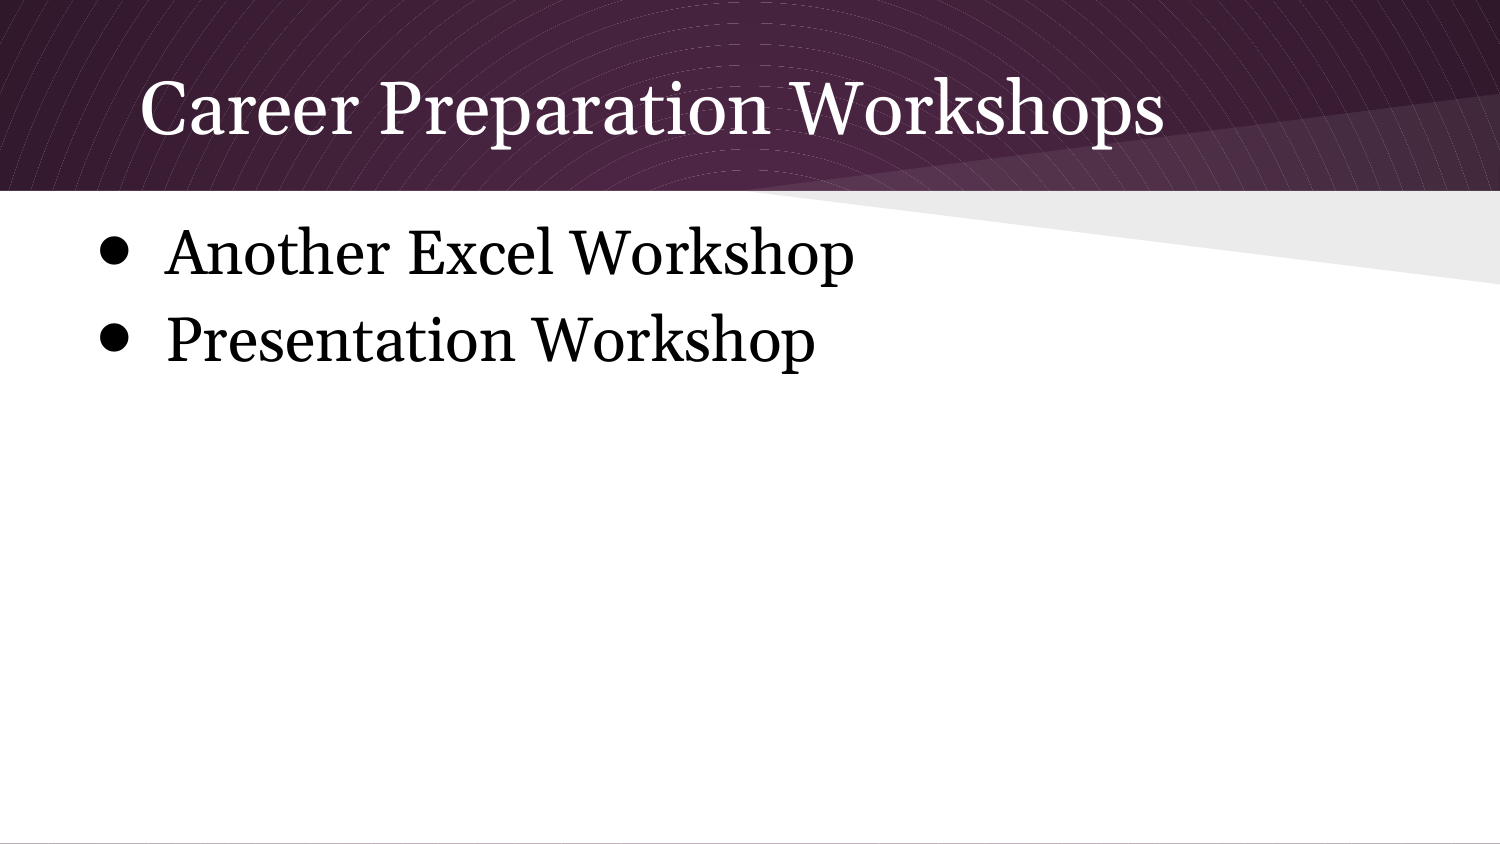

# Career Preparation Workshops
Another Excel Workshop
Presentation Workshop